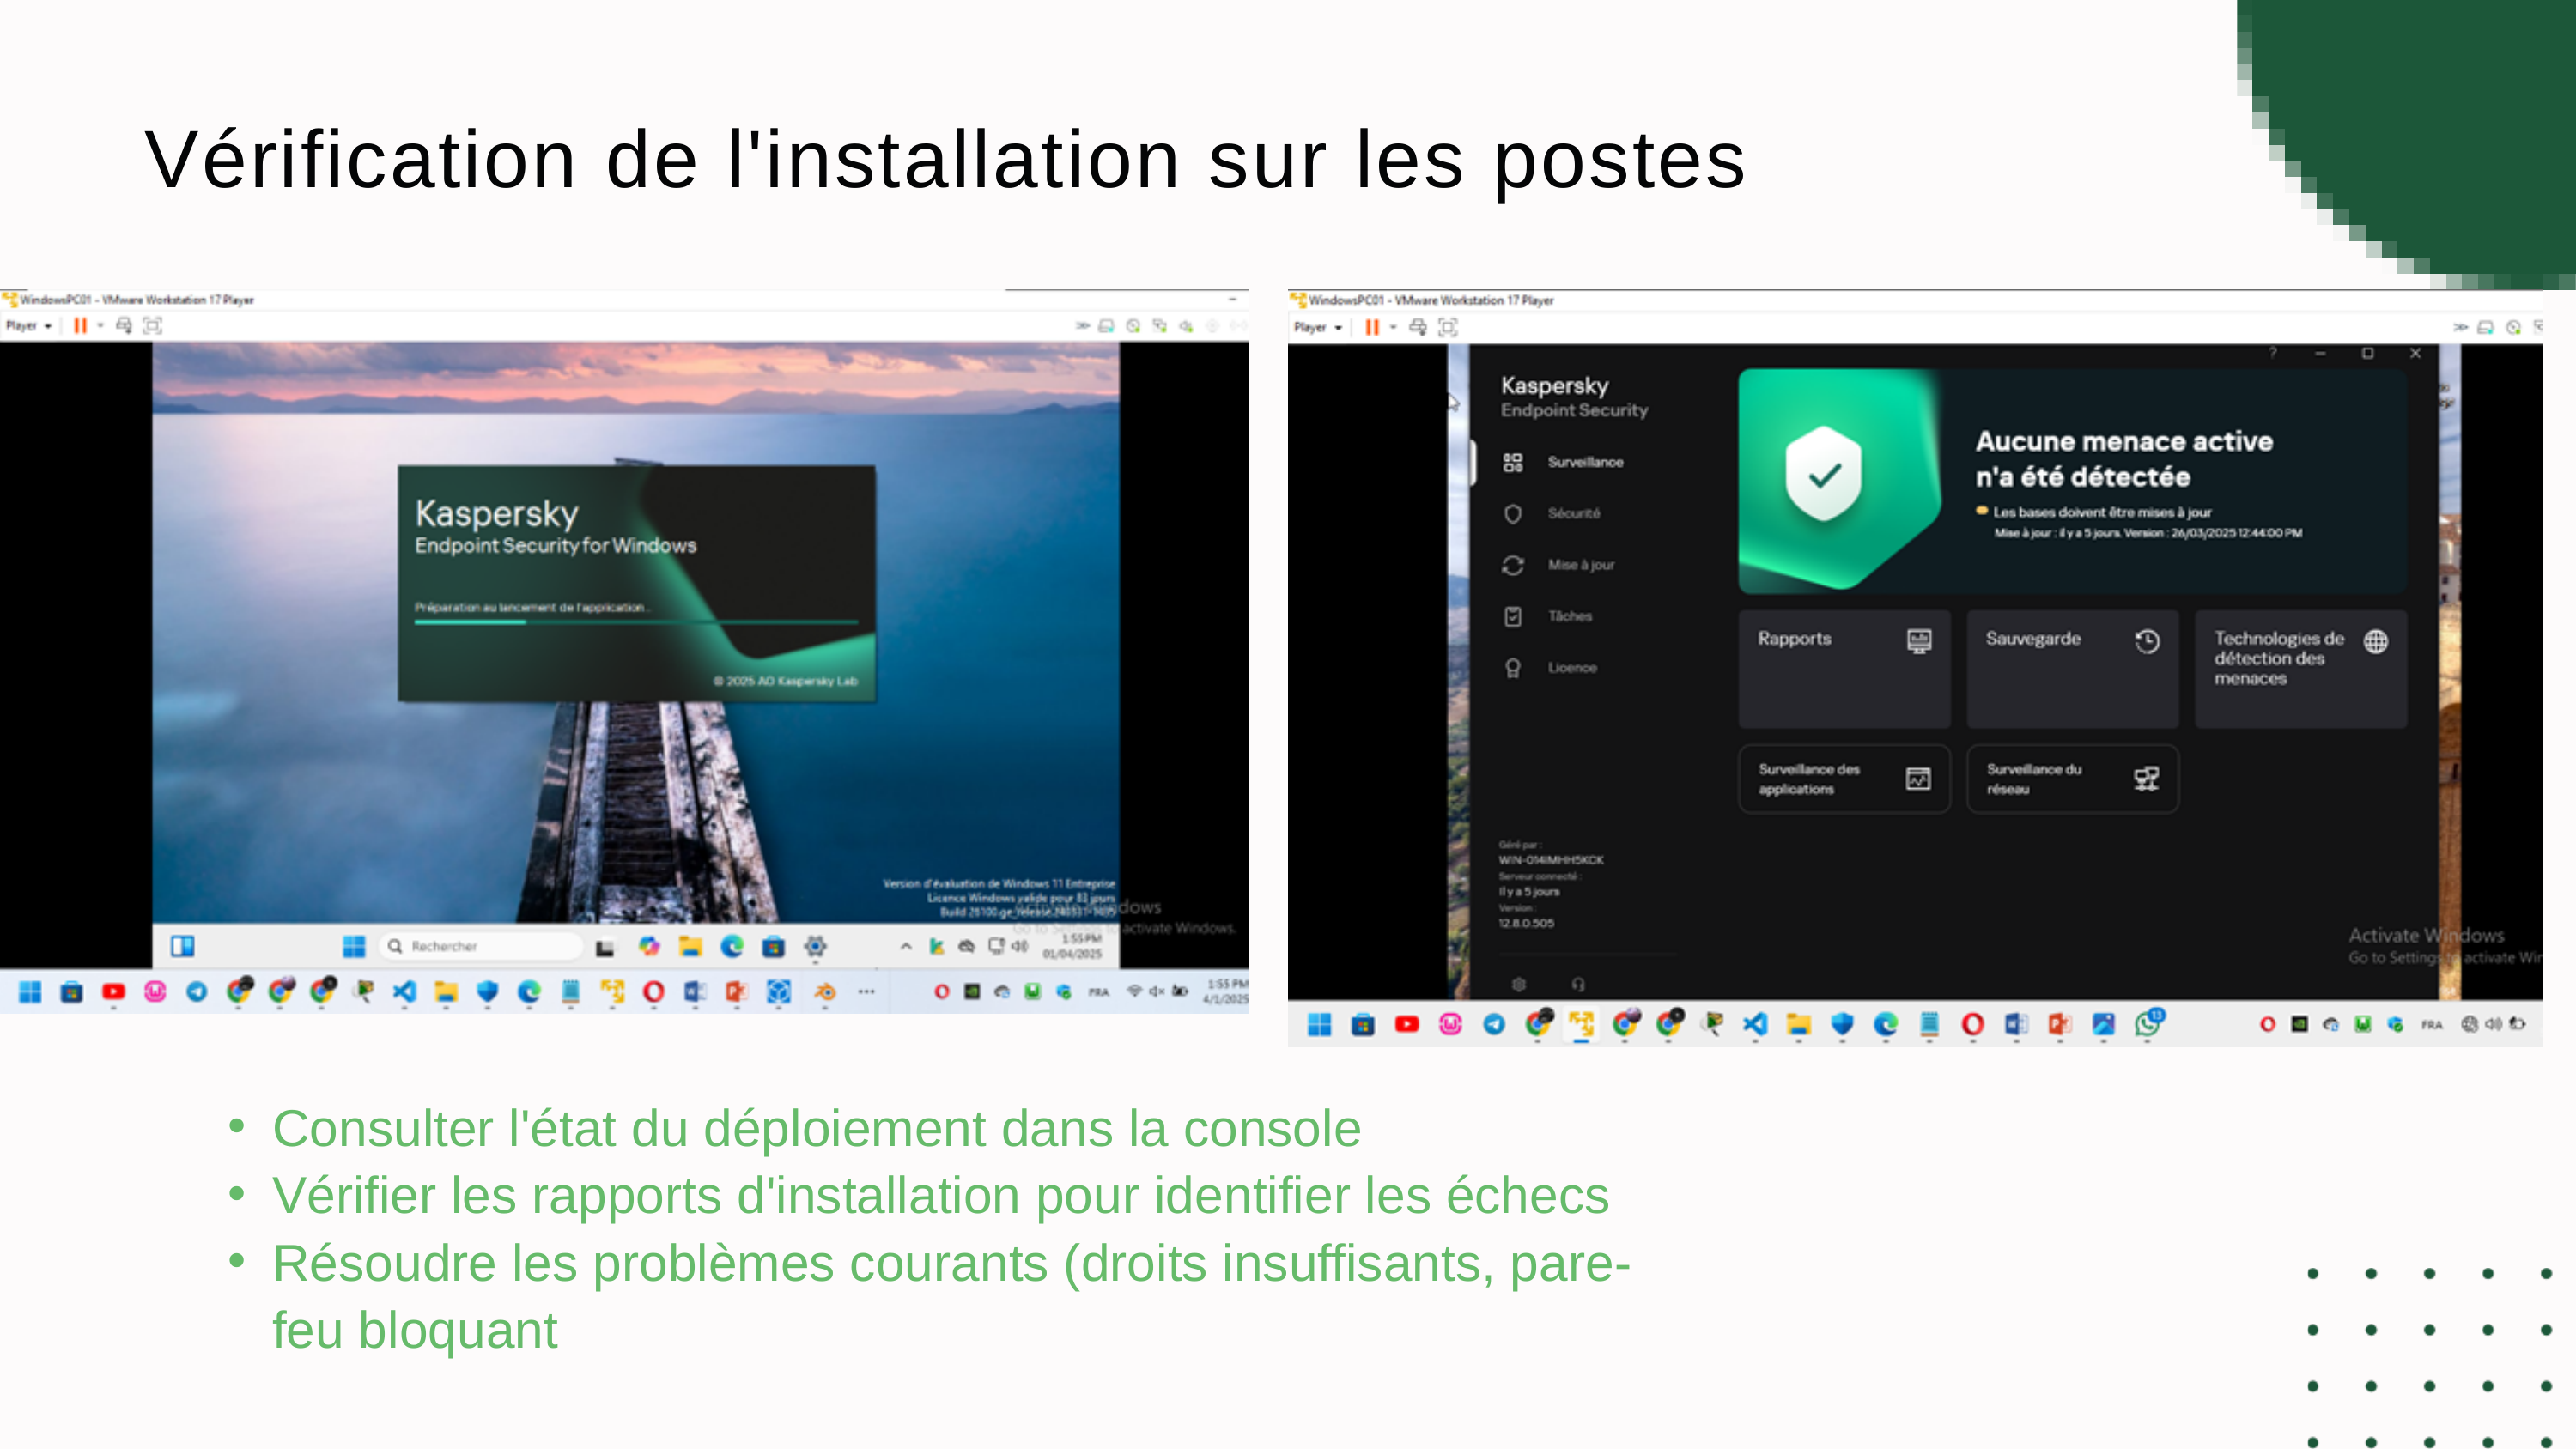

Vérification de l'installation sur les postes

Consulter l'état du déploiement dans la console
Vérifier les rapports d'installation pour identifier les échecs
Résoudre les problèmes courants (droits insuffisants, pare-feu bloquant